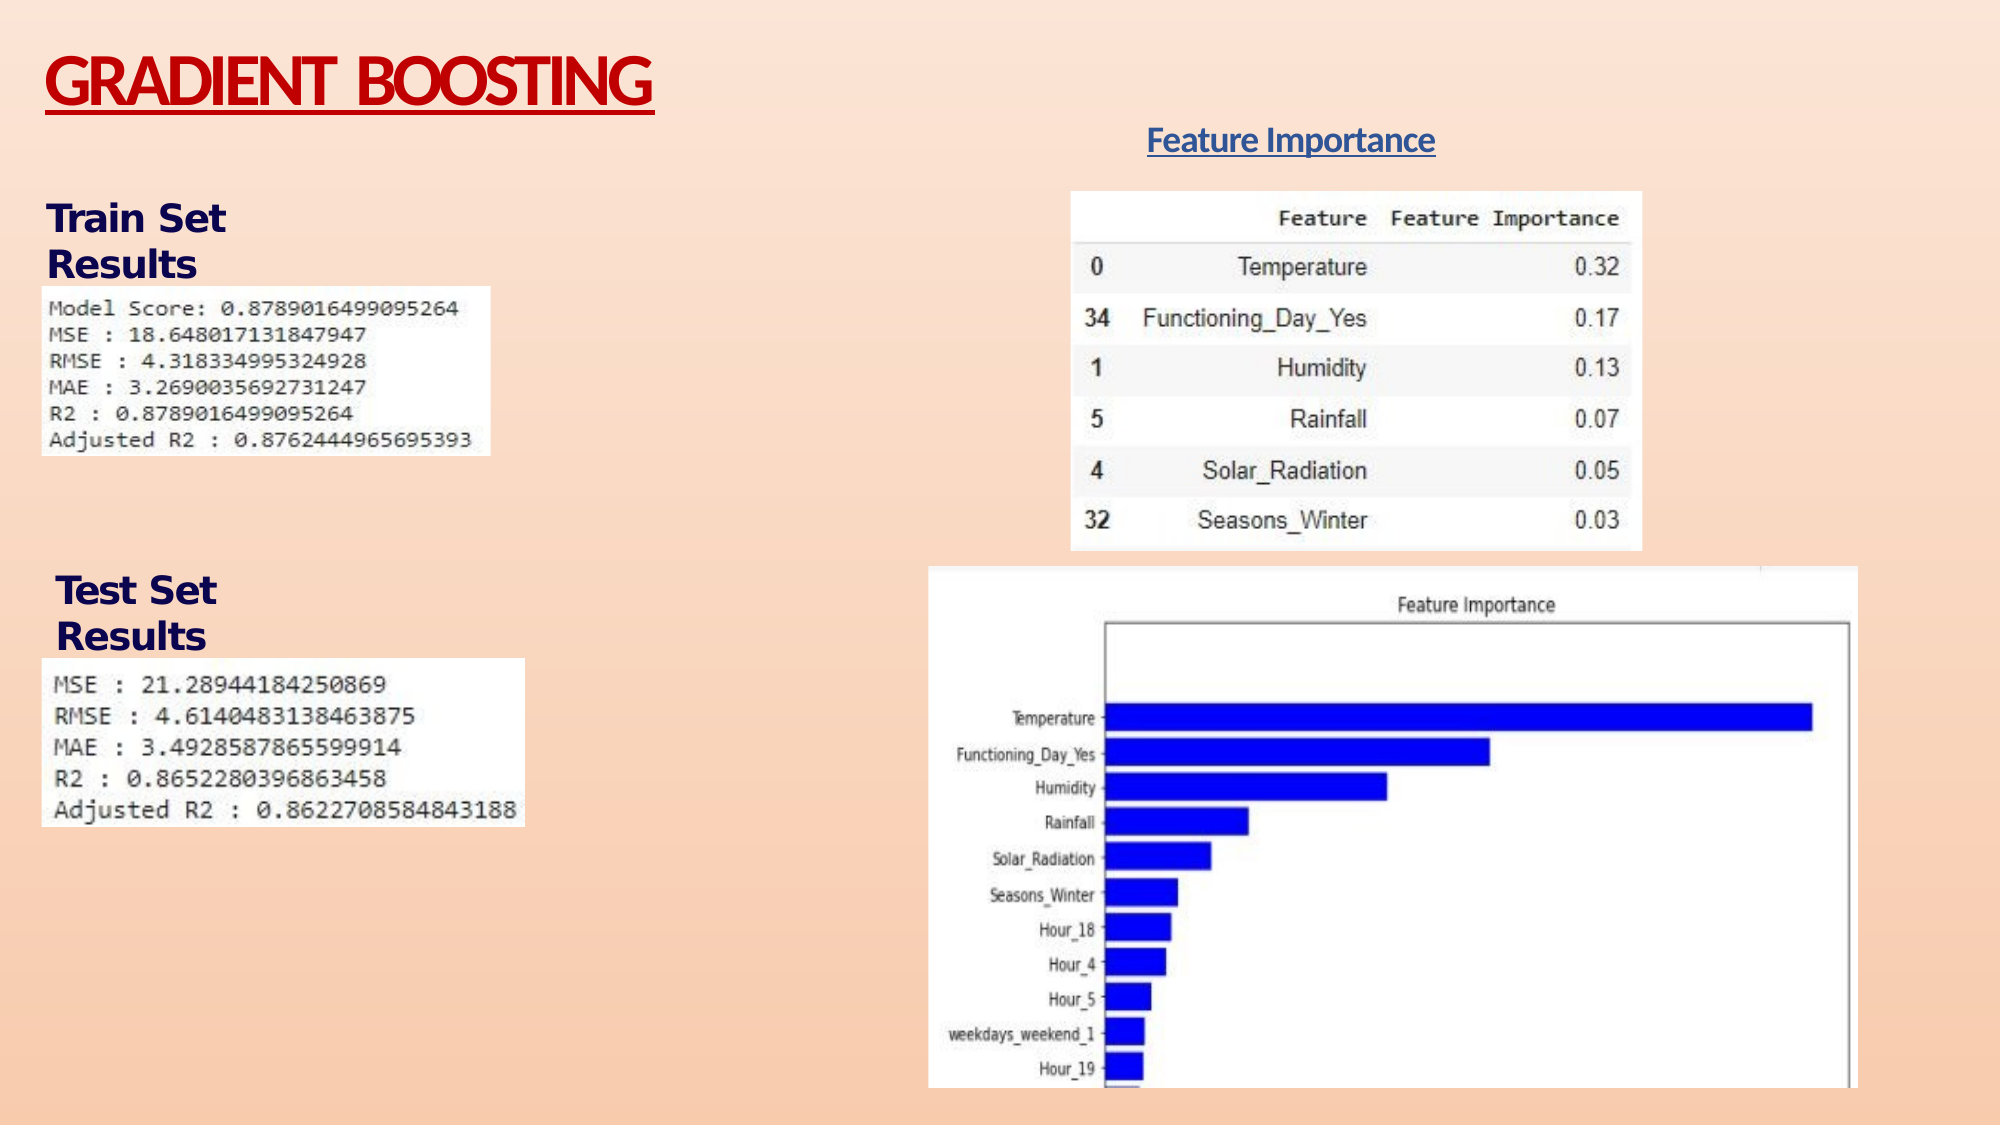

# GRADIENT BOOSTING
Feature Importance
Train Set Results

Test Set Results